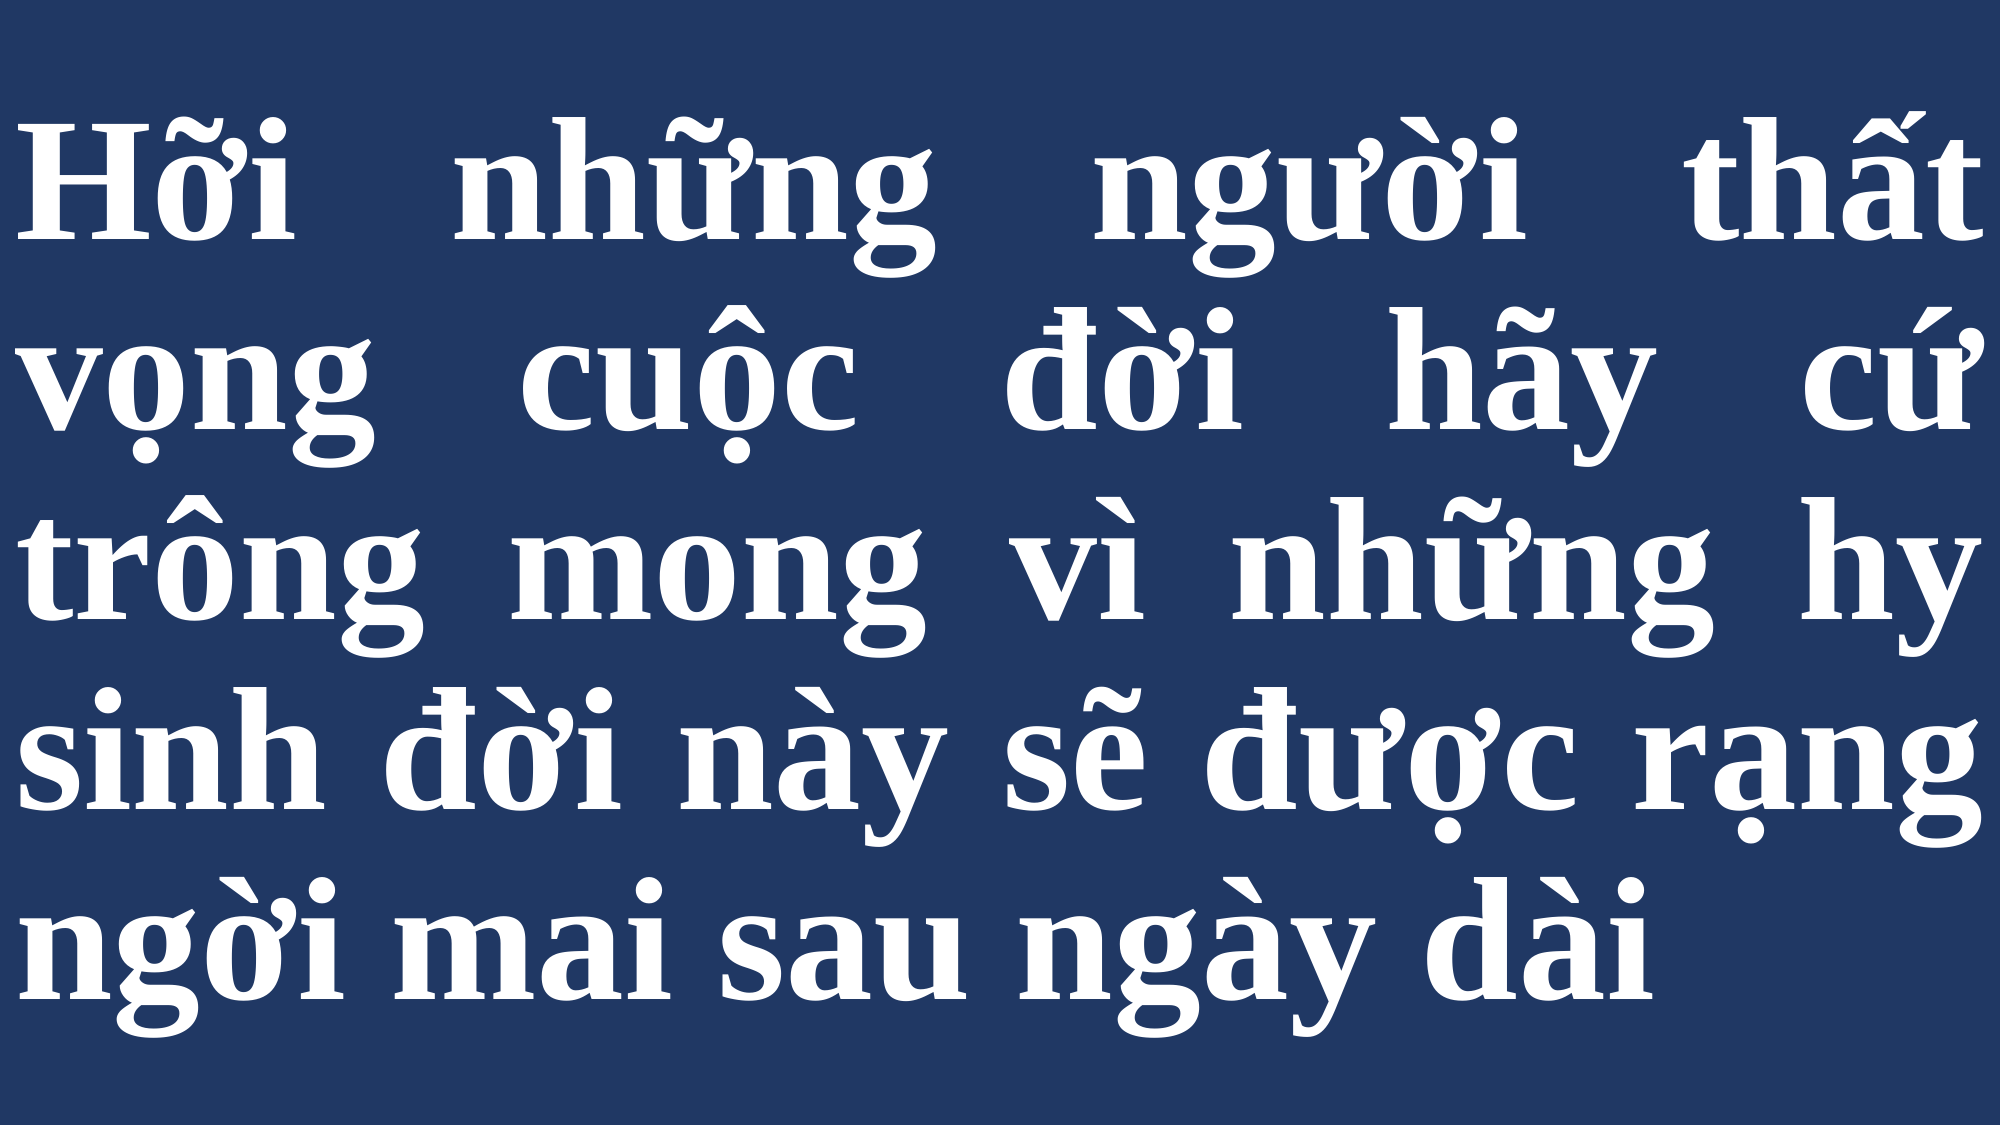

# Hỡi những người thất vọng cuộc đời hãy cứ trông mong vì những hy sinh đời này sẽ được rạng ngời mai sau ngày dài